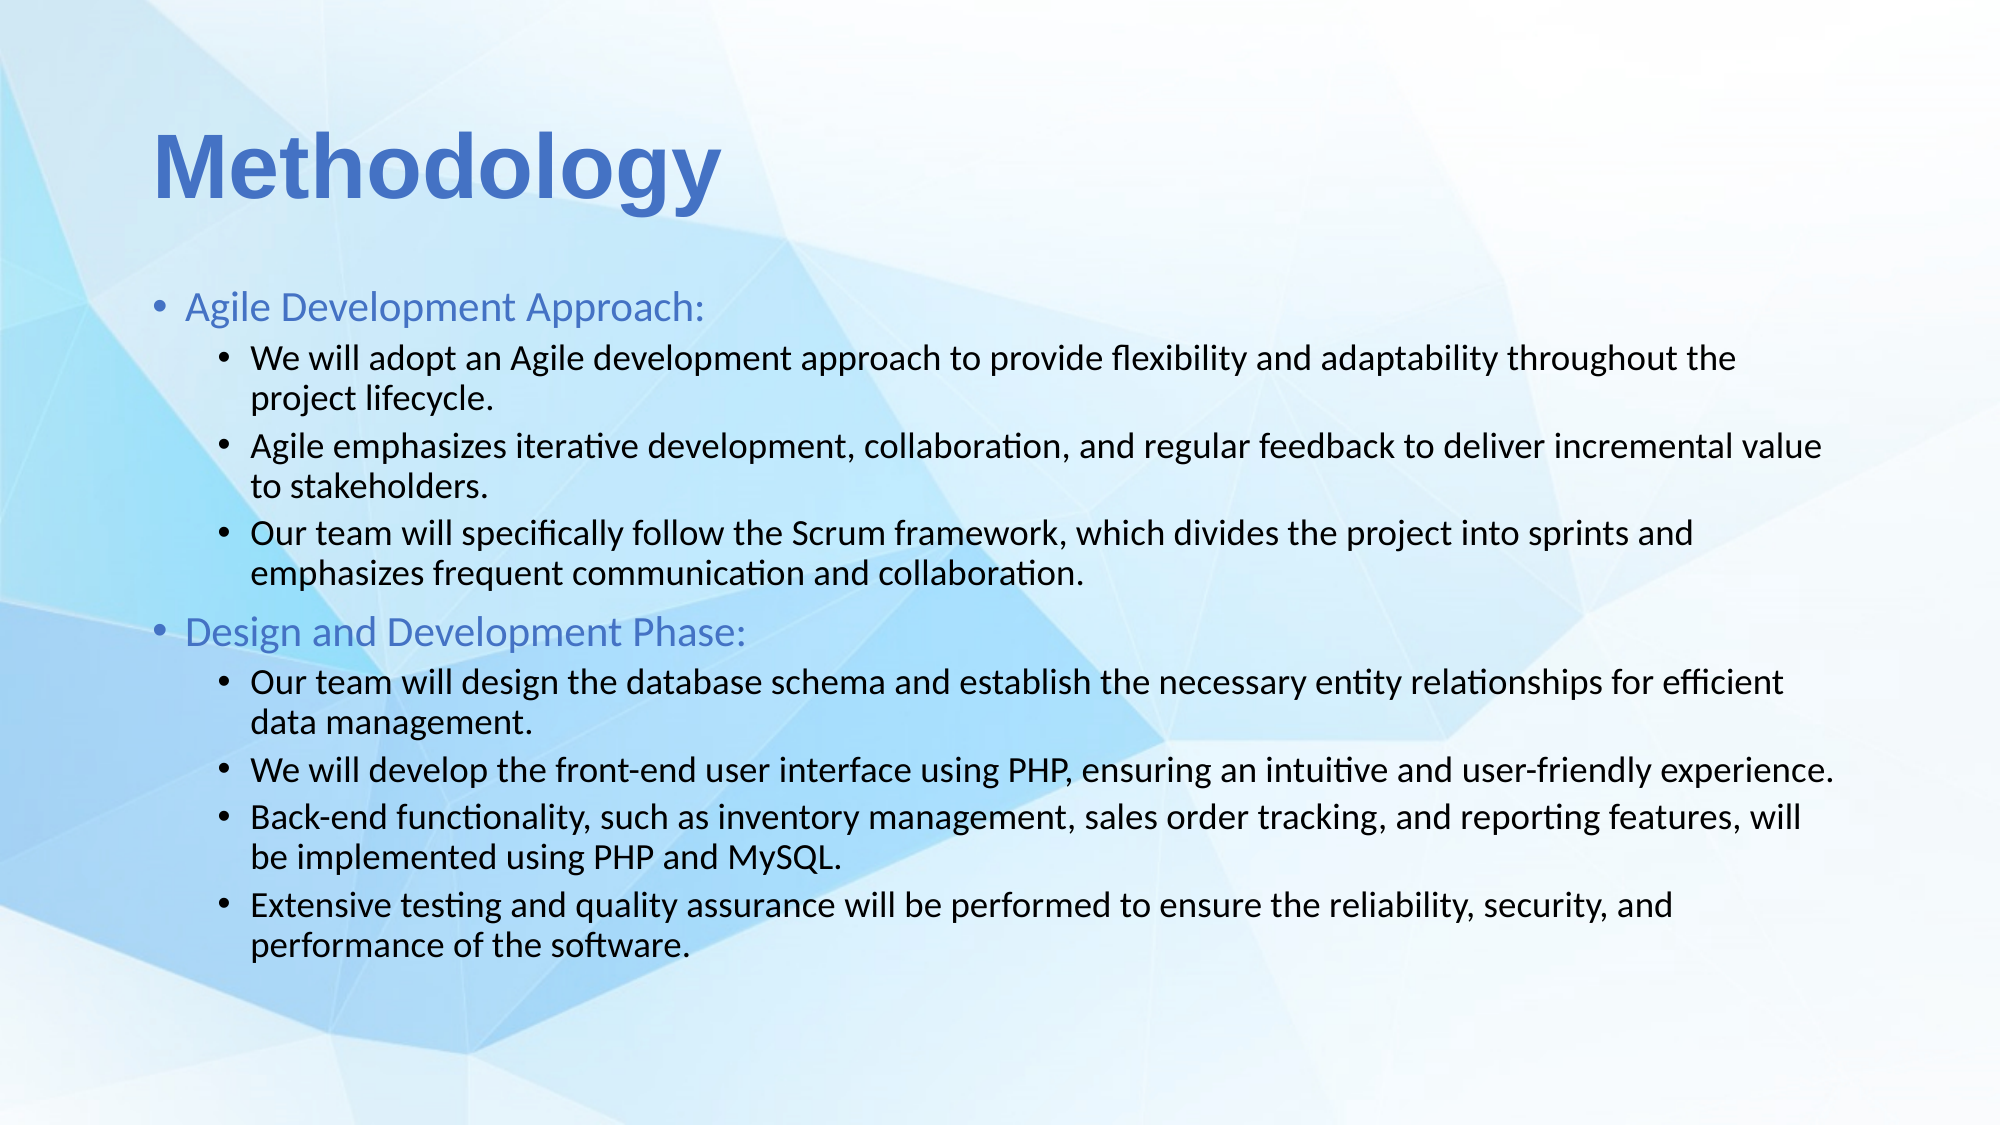

# Methodology
Agile Development Approach:
We will adopt an Agile development approach to provide flexibility and adaptability throughout the project lifecycle.
Agile emphasizes iterative development, collaboration, and regular feedback to deliver incremental value to stakeholders.
Our team will specifically follow the Scrum framework, which divides the project into sprints and emphasizes frequent communication and collaboration.
Design and Development Phase:
Our team will design the database schema and establish the necessary entity relationships for efficient data management.
We will develop the front-end user interface using PHP, ensuring an intuitive and user-friendly experience.
Back-end functionality, such as inventory management, sales order tracking, and reporting features, will be implemented using PHP and MySQL.
Extensive testing and quality assurance will be performed to ensure the reliability, security, and performance of the software.